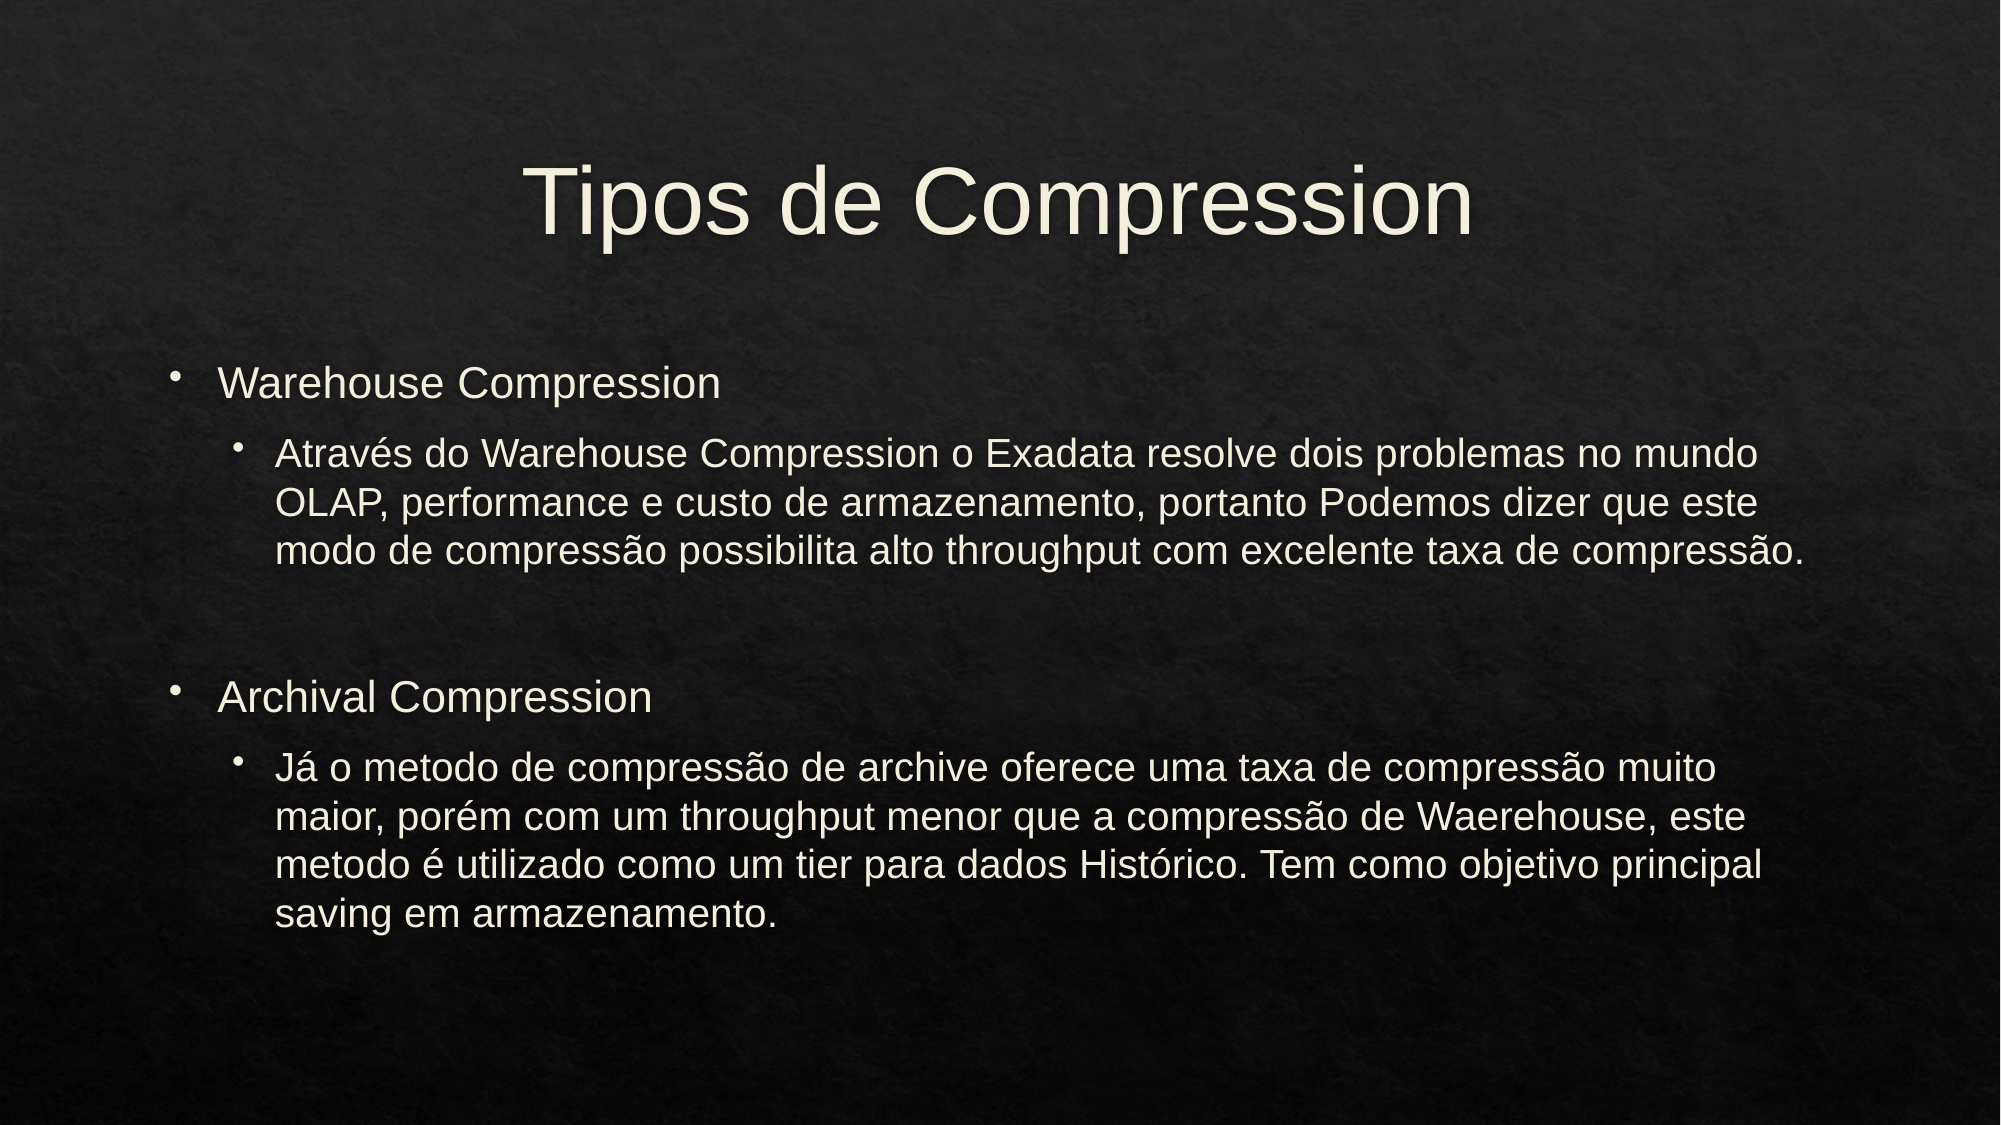

# Tipos de Compression
Warehouse Compression
Através do Warehouse Compression o Exadata resolve dois problemas no mundo OLAP, performance e custo de armazenamento, portanto Podemos dizer que este modo de compressão possibilita alto throughput com excelente taxa de compressão.

Archival Compression
Já o metodo de compressão de archive oferece uma taxa de compressão muito maior, porém com um throughput menor que a compressão de Waerehouse, este metodo é utilizado como um tier para dados Histórico. Tem como objetivo principal saving em armazenamento.